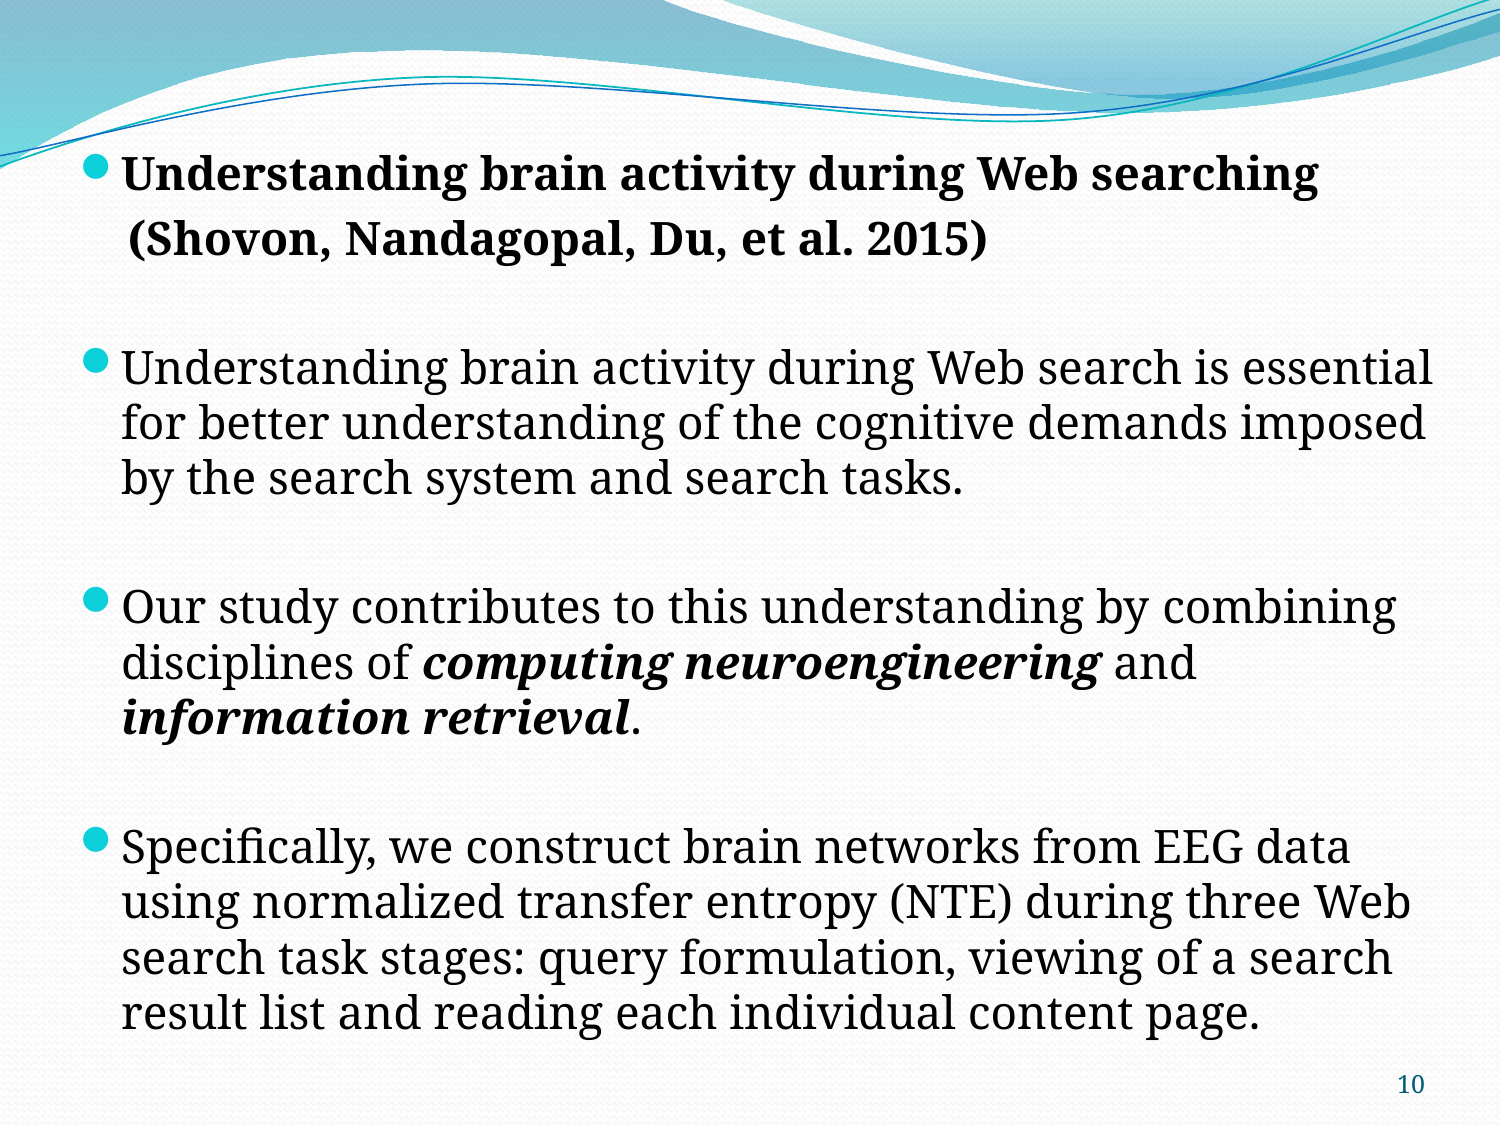

Understanding brain activity during Web searching
    (Shovon, Nandagopal, Du, et al. 2015)

Understanding brain activity during Web search is essential for better understanding of the cognitive demands imposed by the search system and search tasks.

Our study contributes to this understanding by combining disciplines of computing neuroengineering and information retrieval.

Specifically, we construct brain networks from EEG data using normalized transfer entropy (NTE) during three Web search task stages: query formulation, viewing of a search result list and reading each individual content page.

10